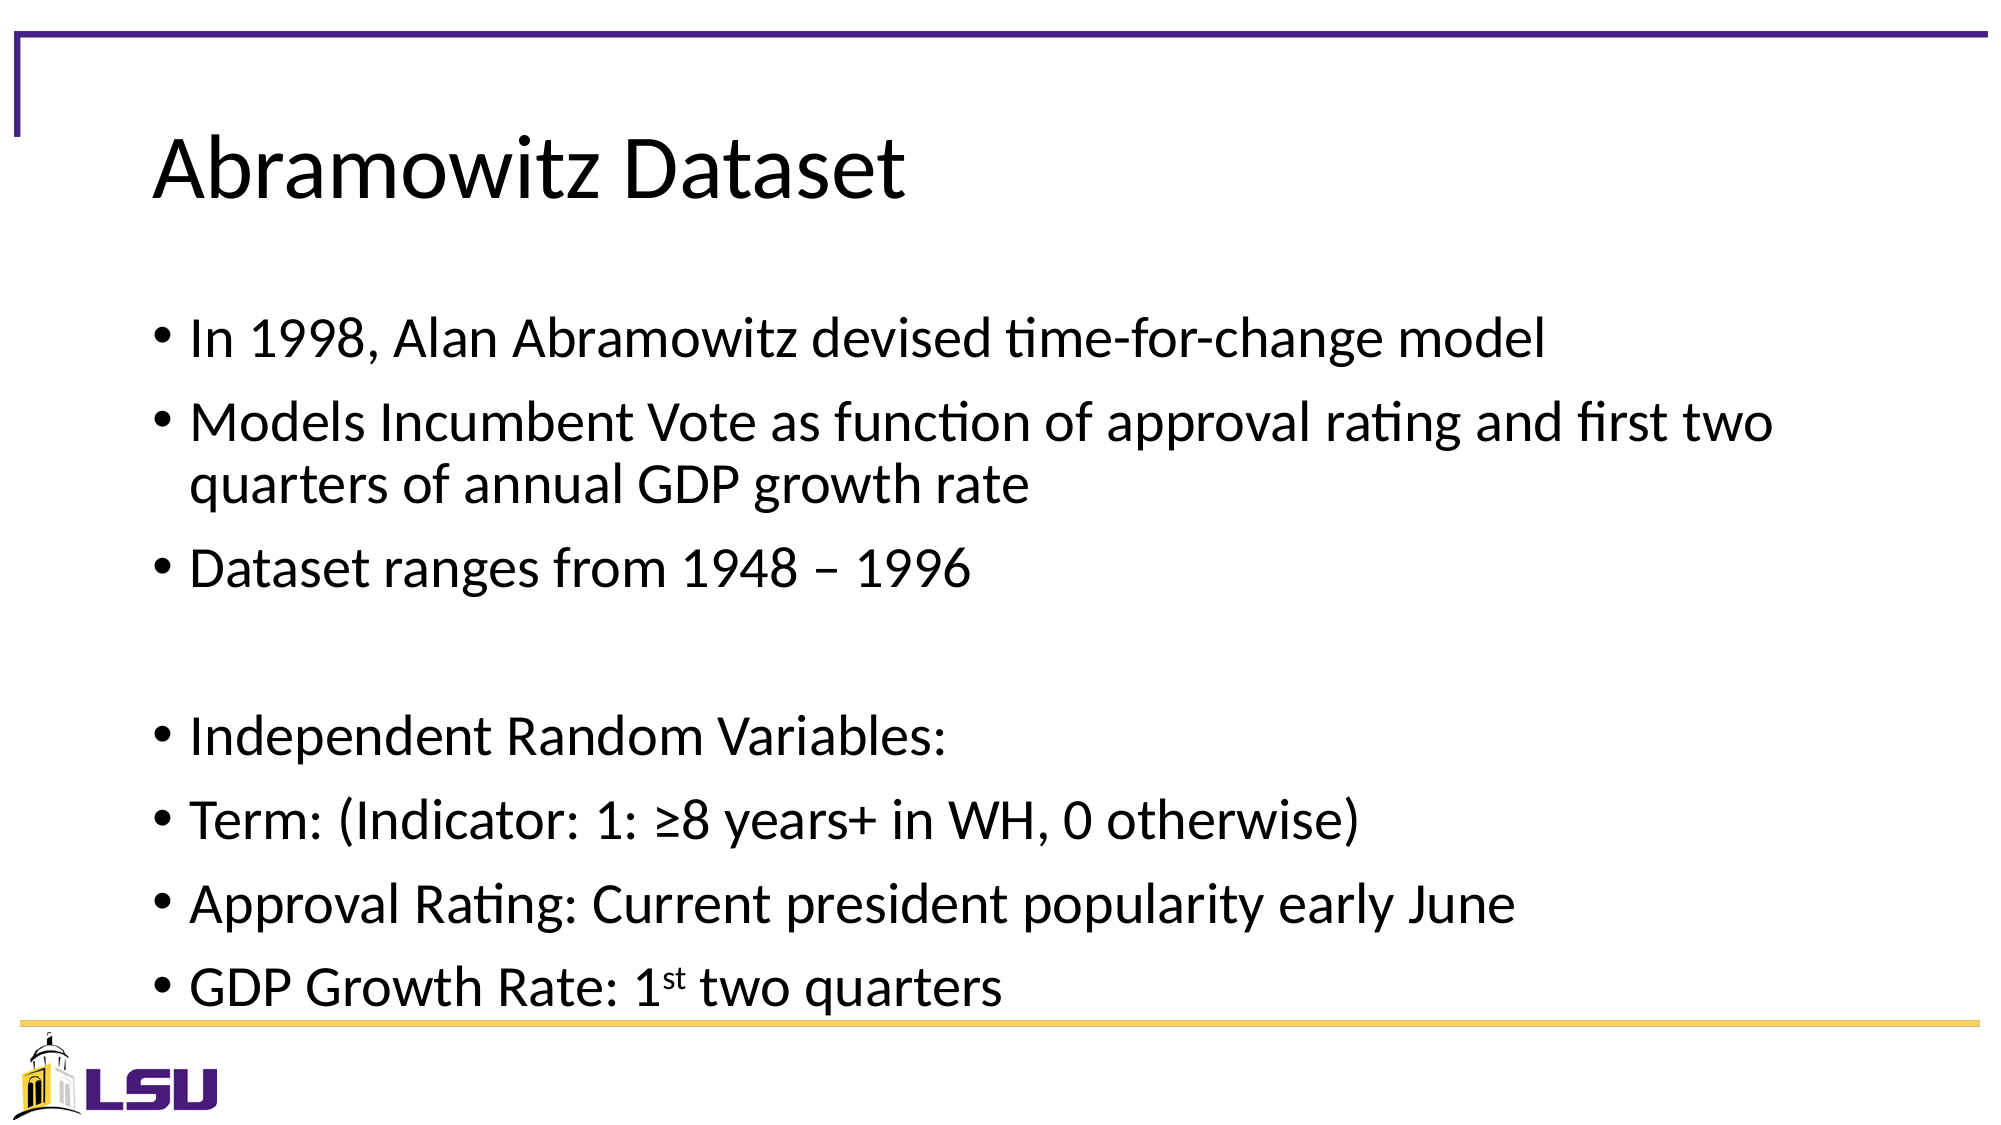

# Abramowitz Dataset
In 1998, Alan Abramowitz devised time-for-change model
Models Incumbent Vote as function of approval rating and first two quarters of annual GDP growth rate
Dataset ranges from 1948 – 1996

Independent Random Variables:
Term: (Indicator: 1: ≥8 years+ in WH, 0 otherwise)
Approval Rating: Current president popularity early June
GDP Growth Rate: 1st two quarters